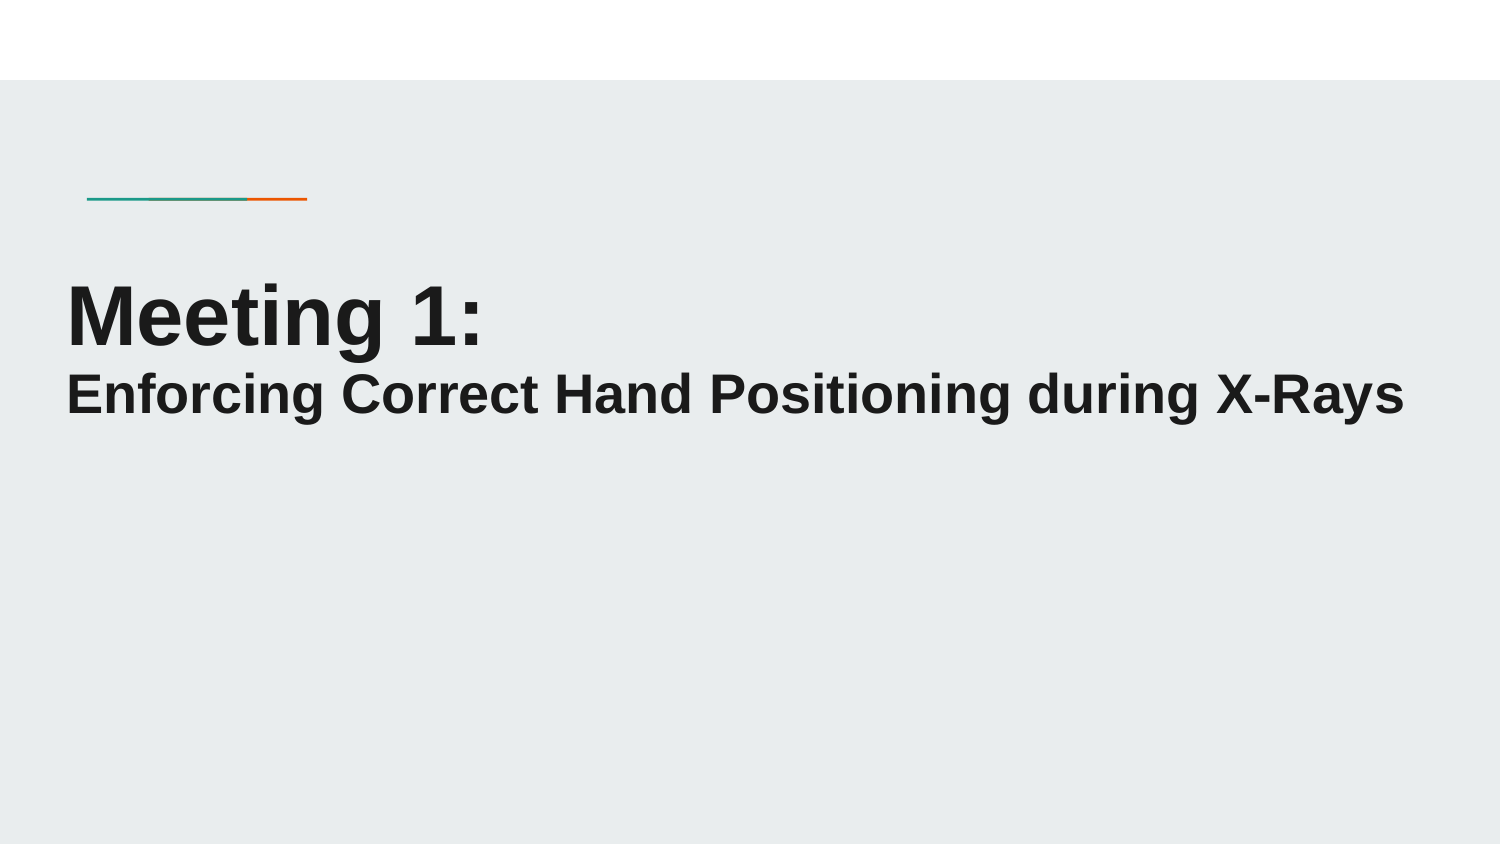

# Meeting 1:
Enforcing Correct Hand Positioning during X-Rays